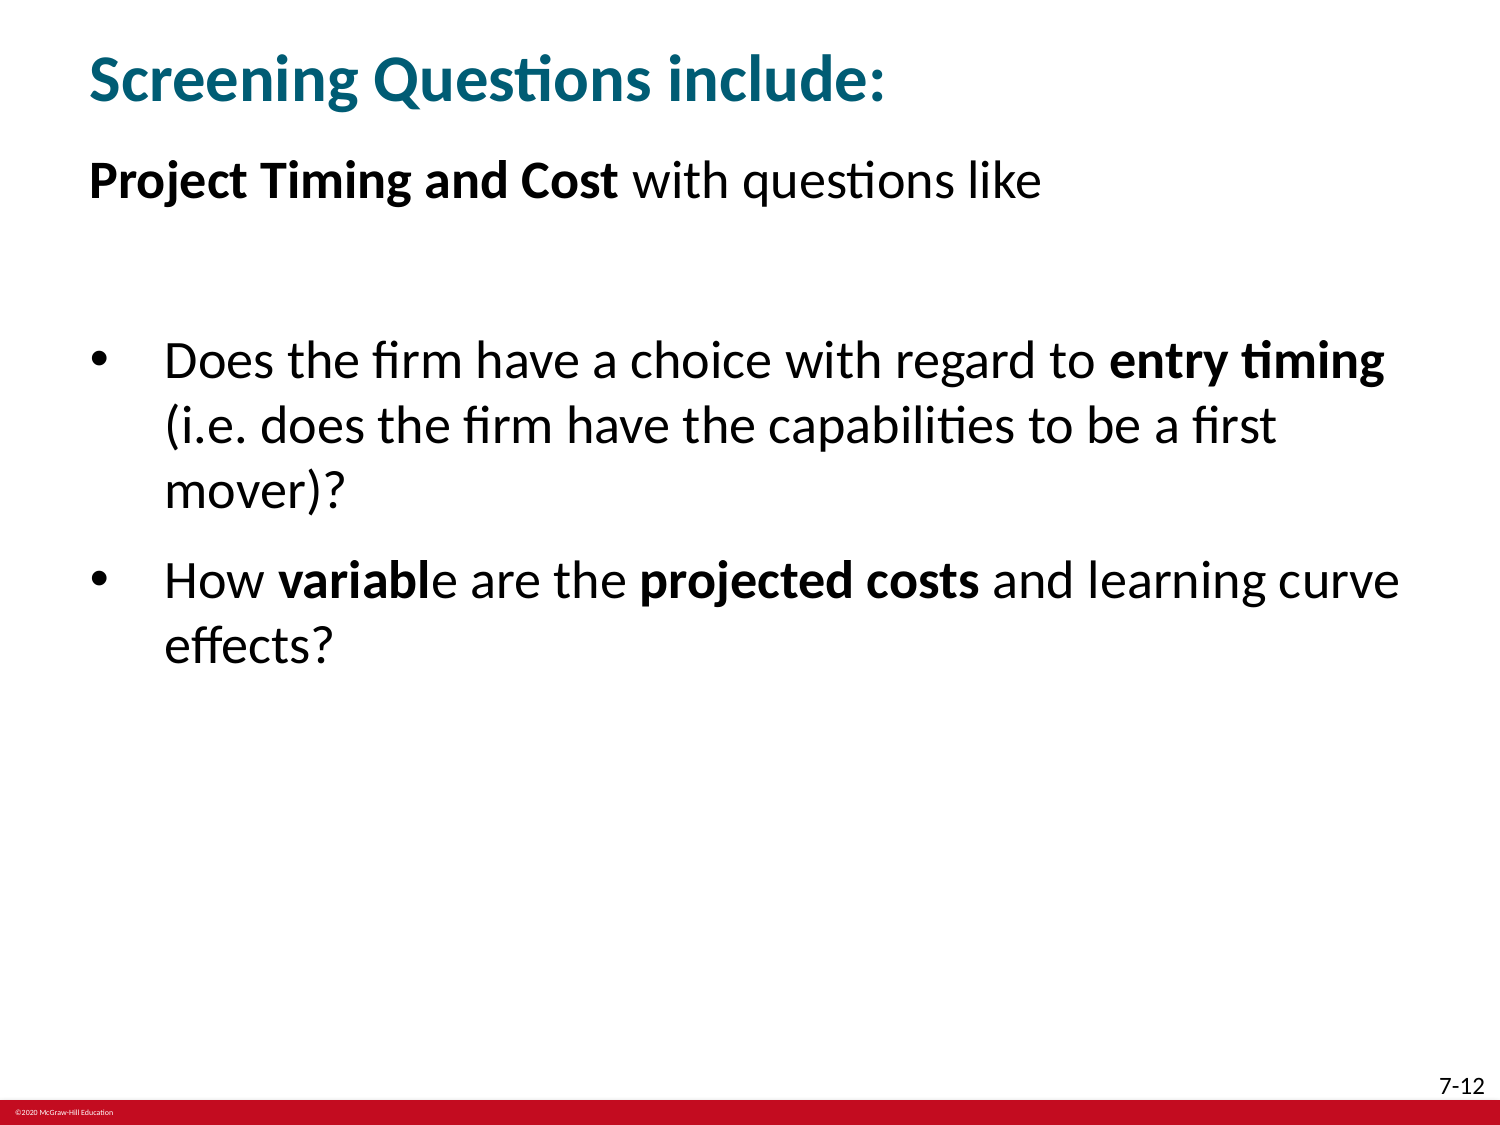

# Screening Questions include:
Project Timing and Cost with questions like

Does the firm have a choice with regard to entry timing (i.e. does the firm have the capabilities to be a first mover)?
How variable are the projected costs and learning curve effects?